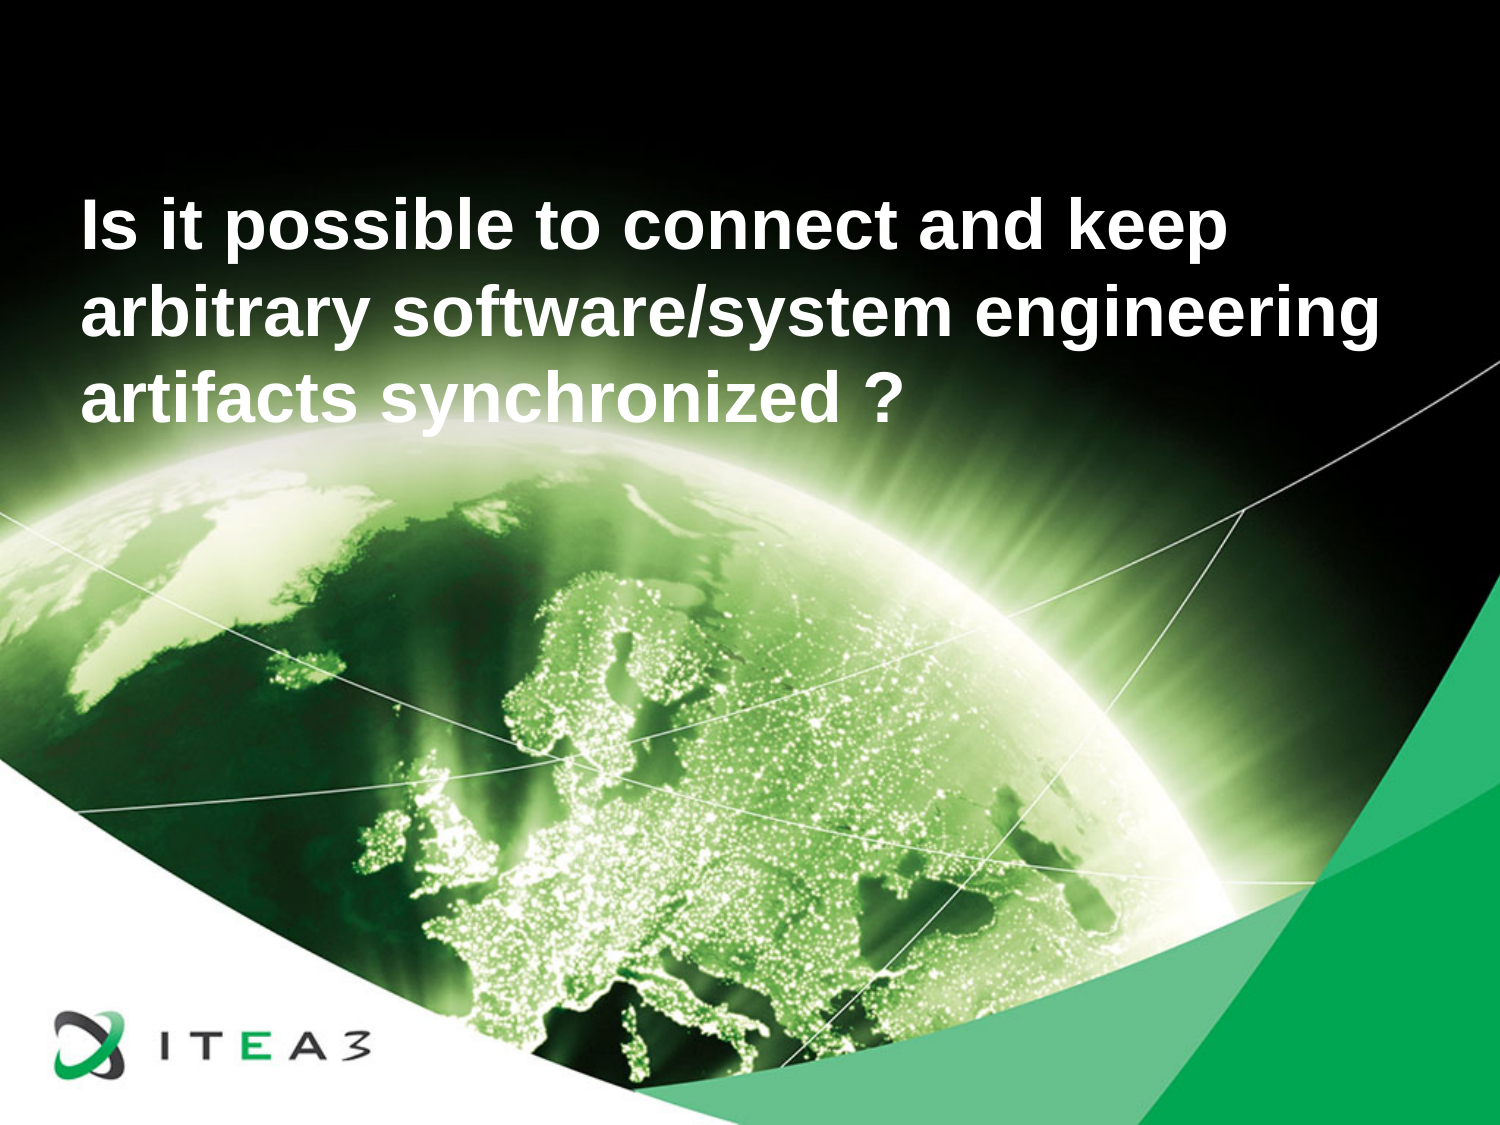

# Is it possible to connect and keep arbitrary software/system engineering artifacts synchronized ?